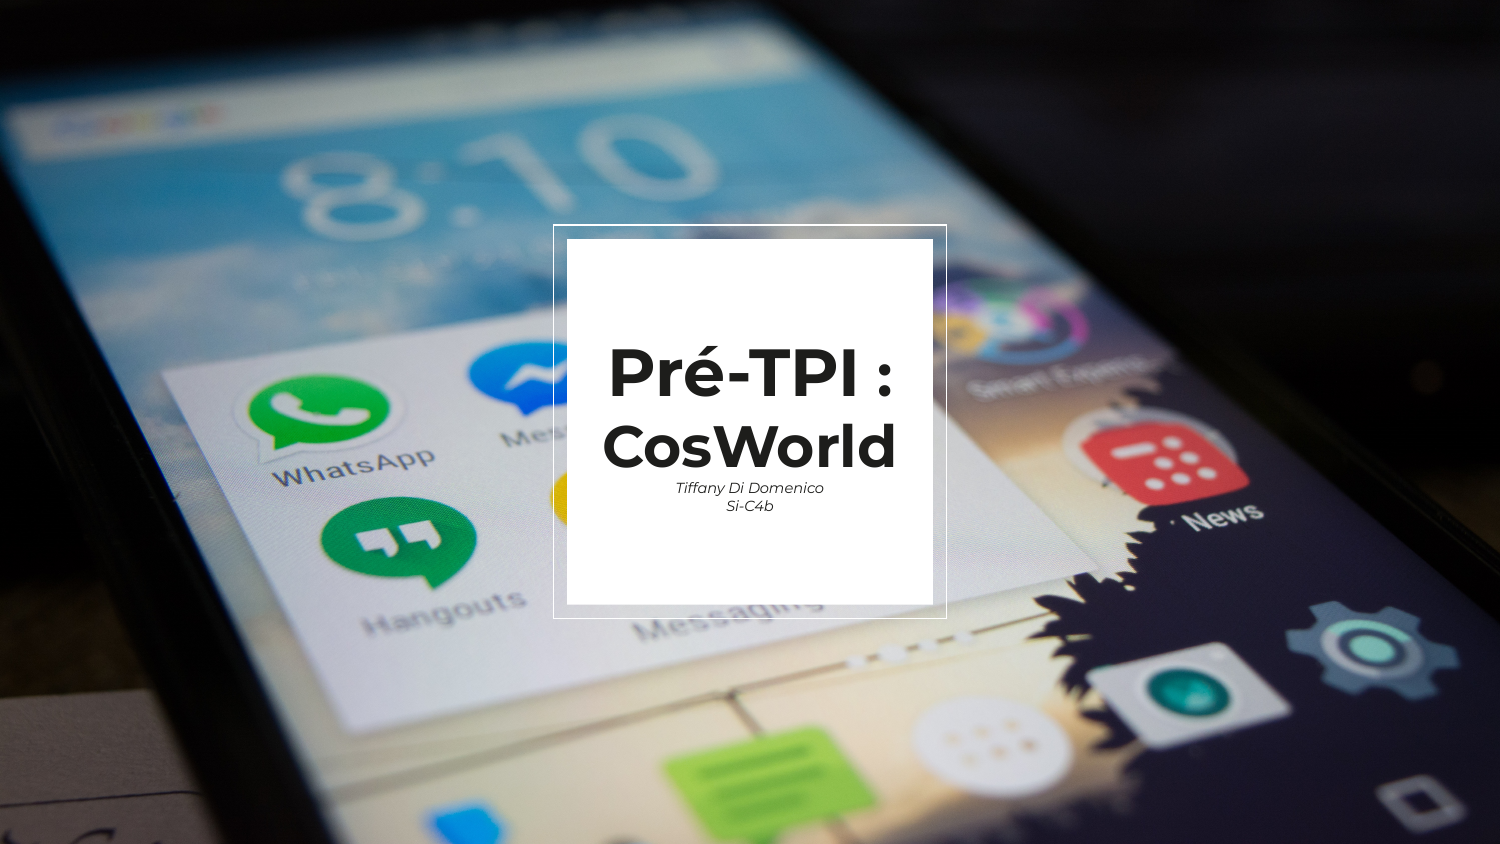

# Pré-TPI : CosWorld Tiffany Di Domenico Si-C4b